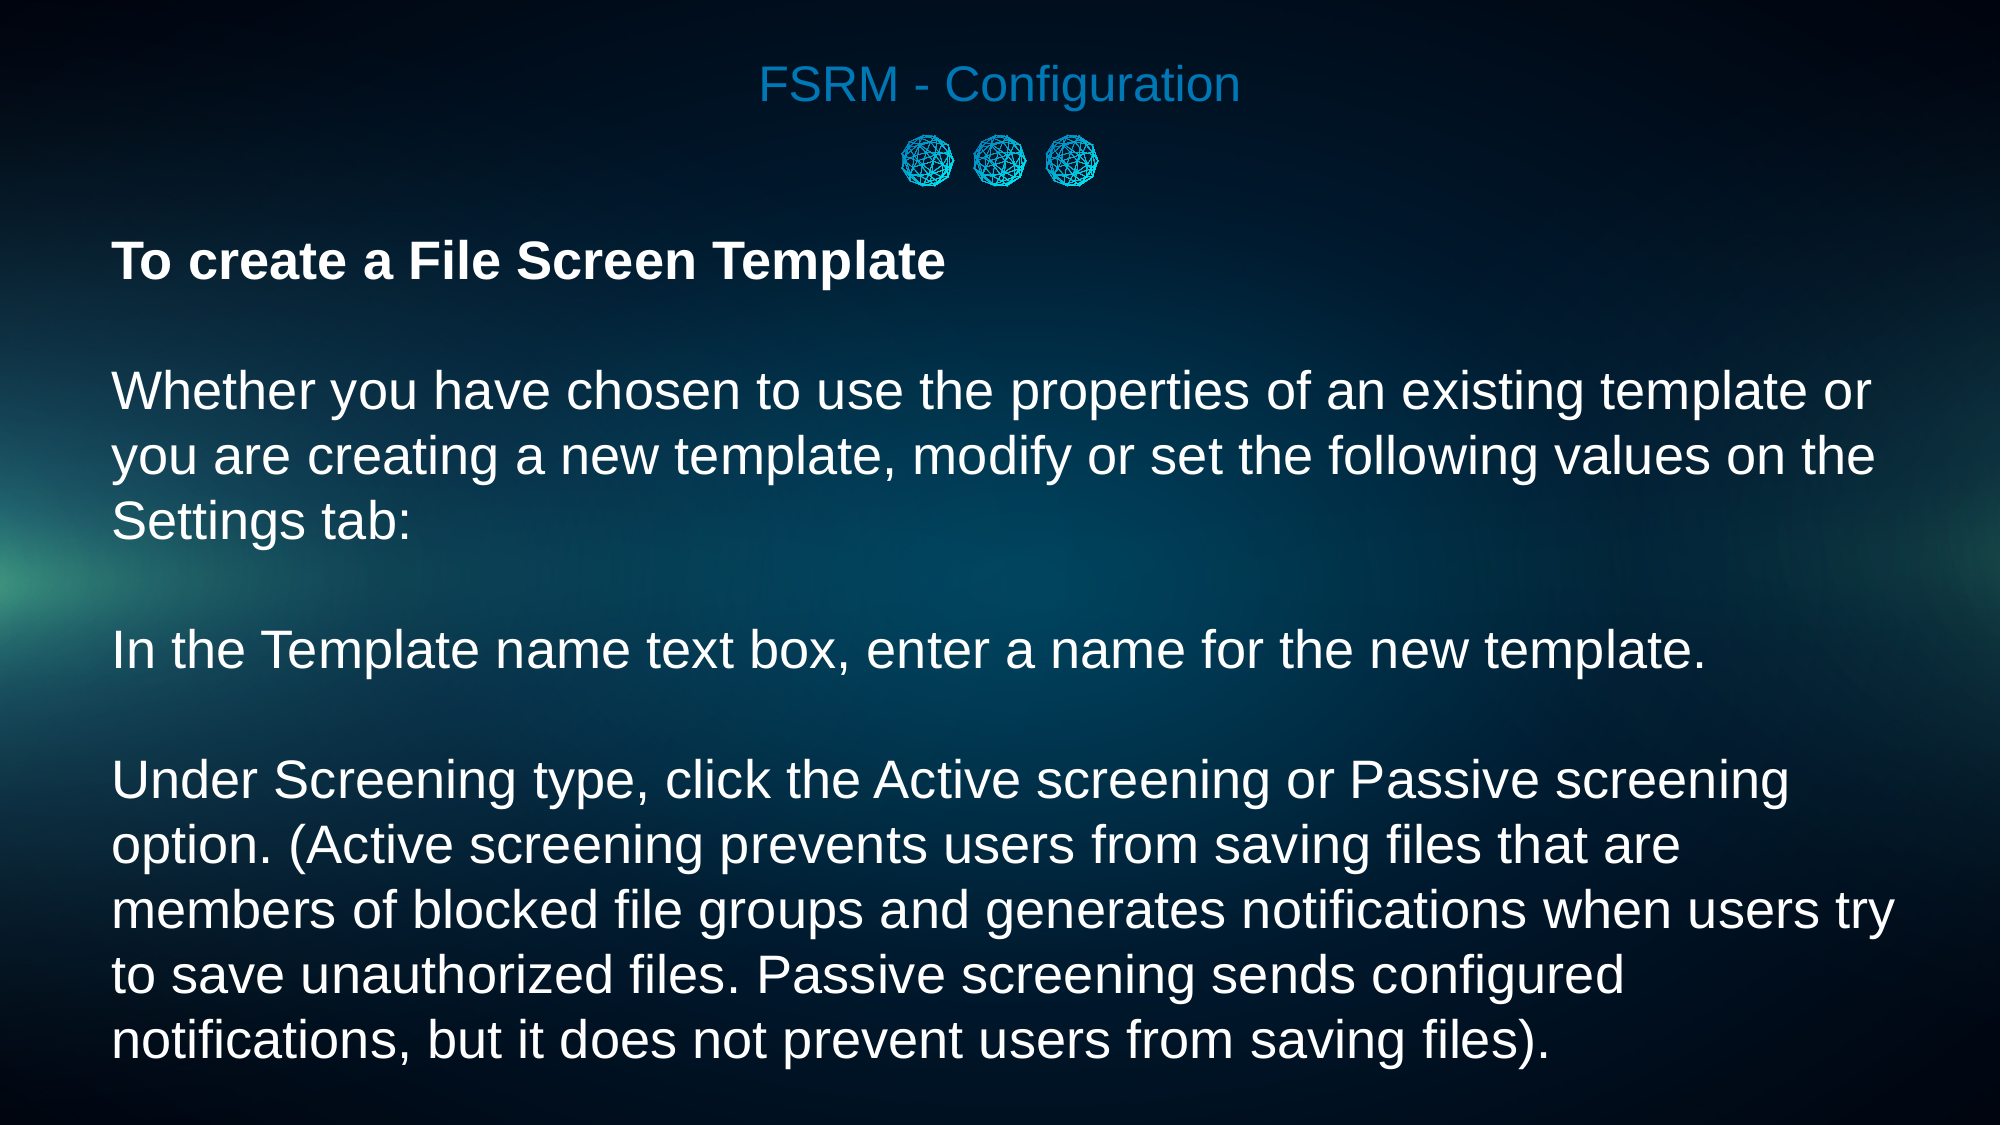

FSRM - Configuration

To create a File Screen Template

Whether you have chosen to use the properties of an existing template or you are creating a new template, modify or set the following values on the Settings tab:

In the Template name text box, enter a name for the new template.

Under Screening type, click the Active screening or Passive screening option. (Active screening prevents users from saving files that are members of blocked file groups and generates notifications when users try to save unauthorized files. Passive screening sends configured notifications, but it does not prevent users from saving files).